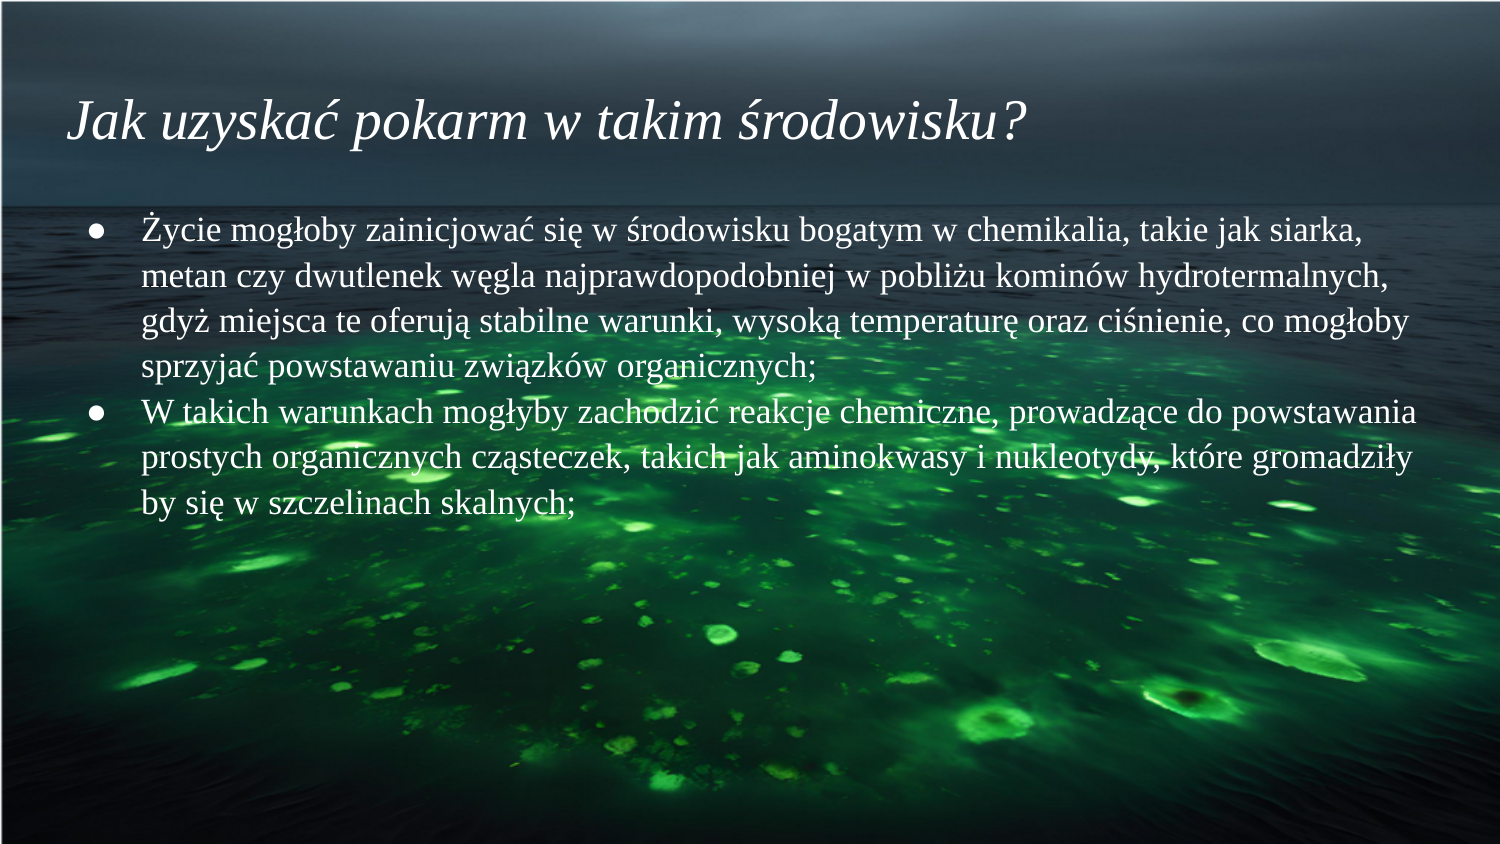

# Jak uzyskać pokarm w takim środowisku?
Życie mogłoby zainicjować się w środowisku bogatym w chemikalia, takie jak siarka, metan czy dwutlenek węgla najprawdopodobniej w pobliżu kominów hydrotermalnych, gdyż miejsca te oferują stabilne warunki, wysoką temperaturę oraz ciśnienie, co mogłoby sprzyjać powstawaniu związków organicznych;
W takich warunkach mogłyby zachodzić reakcje chemiczne, prowadzące do powstawania prostych organicznych cząsteczek, takich jak aminokwasy i nukleotydy, które gromadziły by się w szczelinach skalnych;